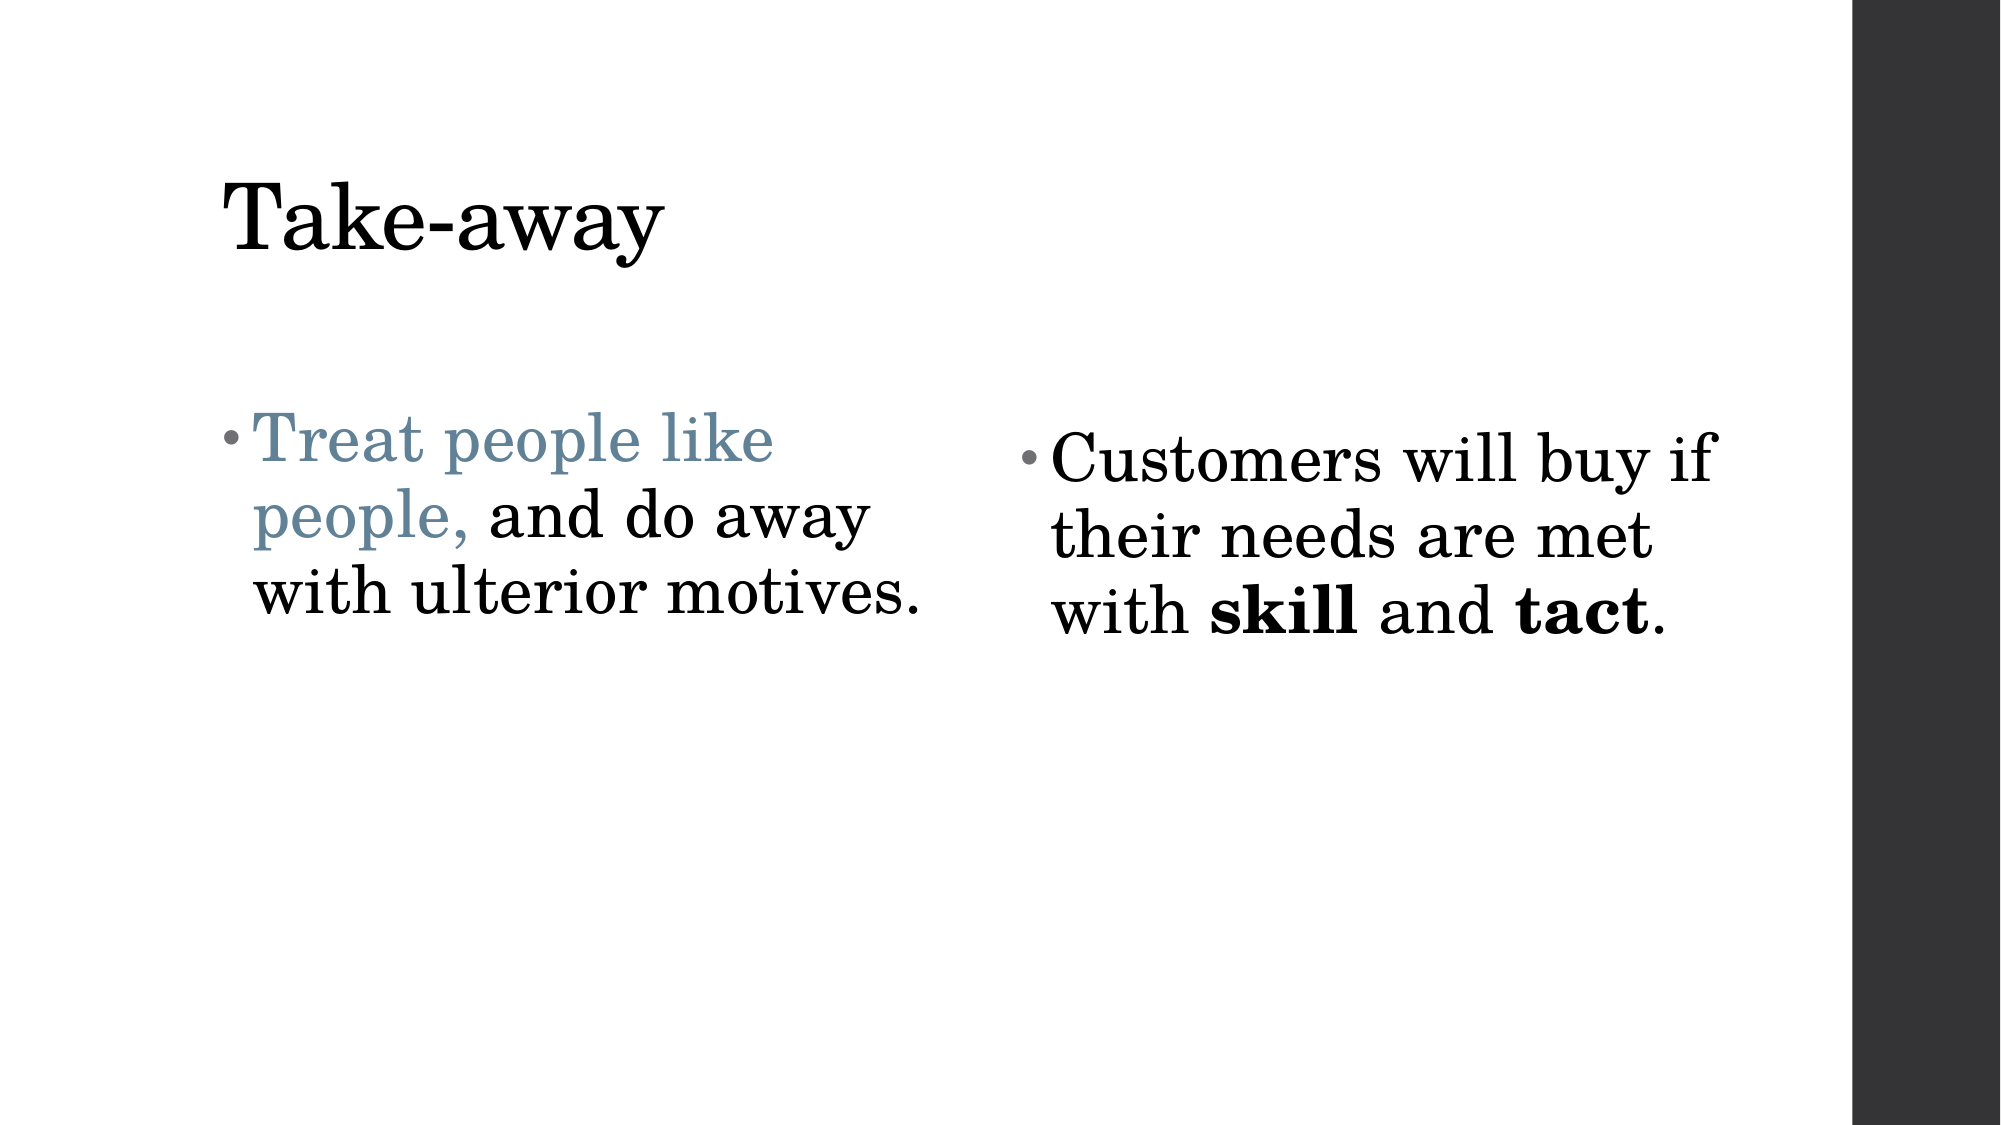

# Take-away

Treat people like people, and do away with ulterior motives.

Customers will buy if their needs are met with skill and tact.